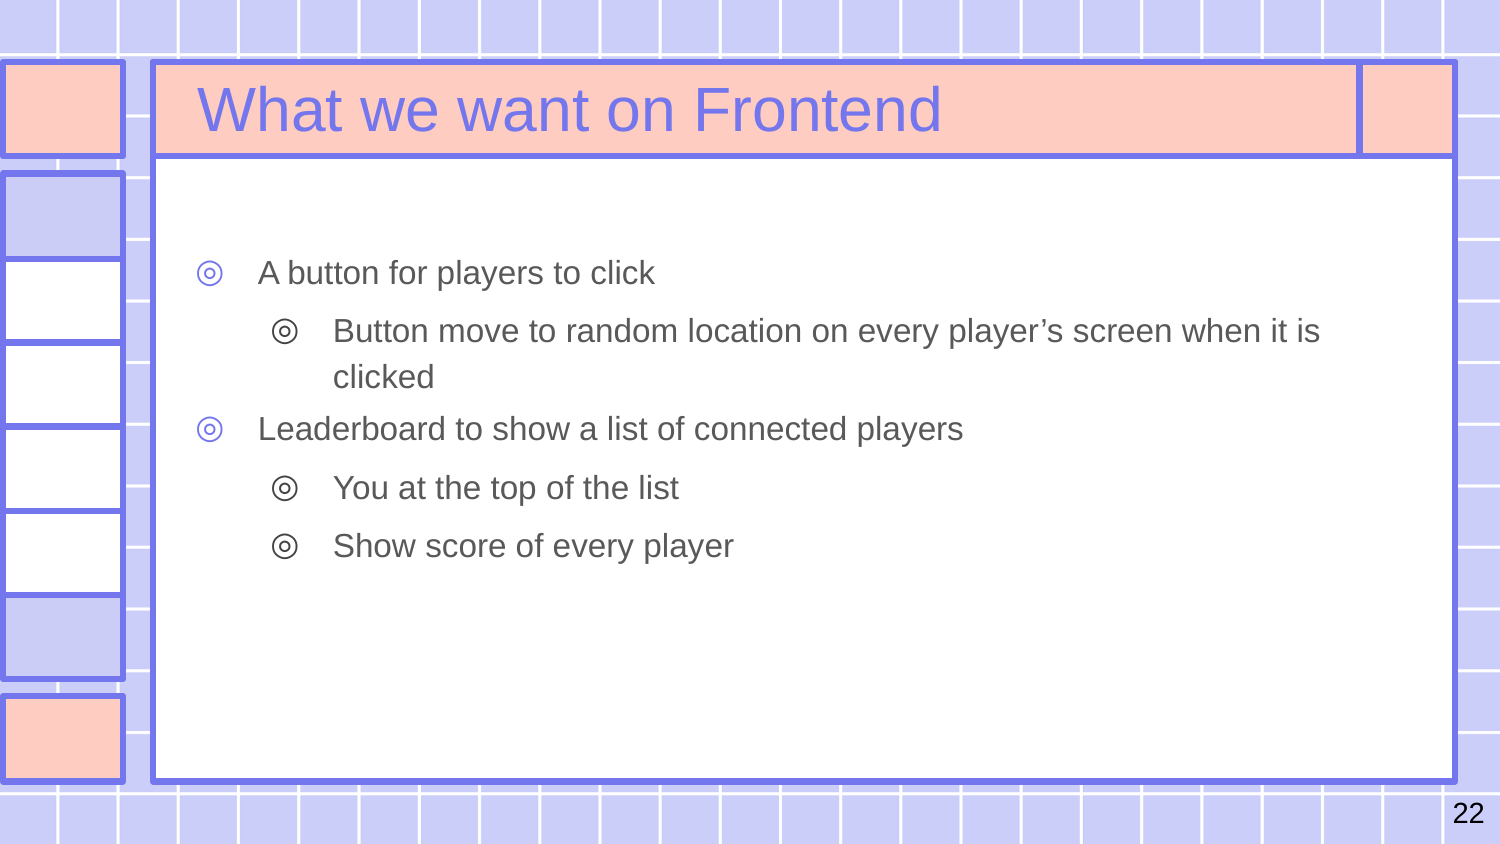

# What we want on Frontend
A button for players to click
Button move to random location on every player’s screen when it is clicked
Leaderboard to show a list of connected players
You at the top of the list
Show score of every player
22